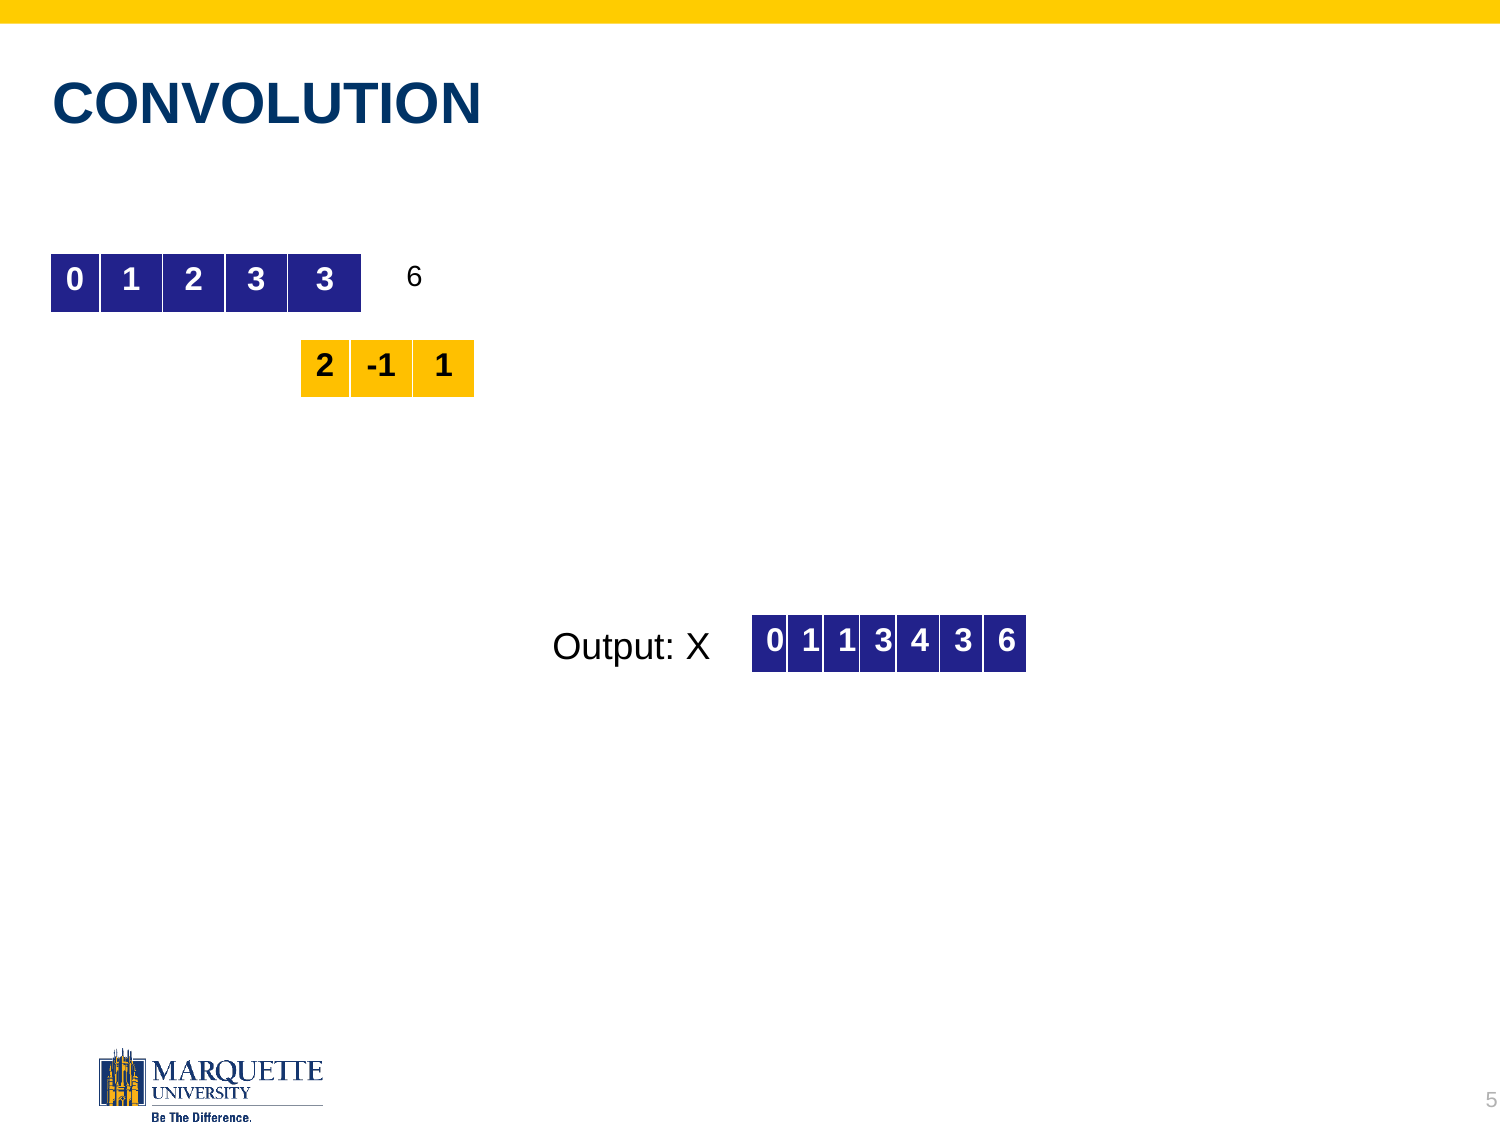

# Convolution
6
| 0 | 1 | 2 | 3 | 3 |
| --- | --- | --- | --- | --- |
| 2 | -1 | 1 |
| --- | --- | --- |
| 0 | 1 | 1 | 3 | 4 | 3 | 6 |
| --- | --- | --- | --- | --- | --- | --- |
Output: X
5